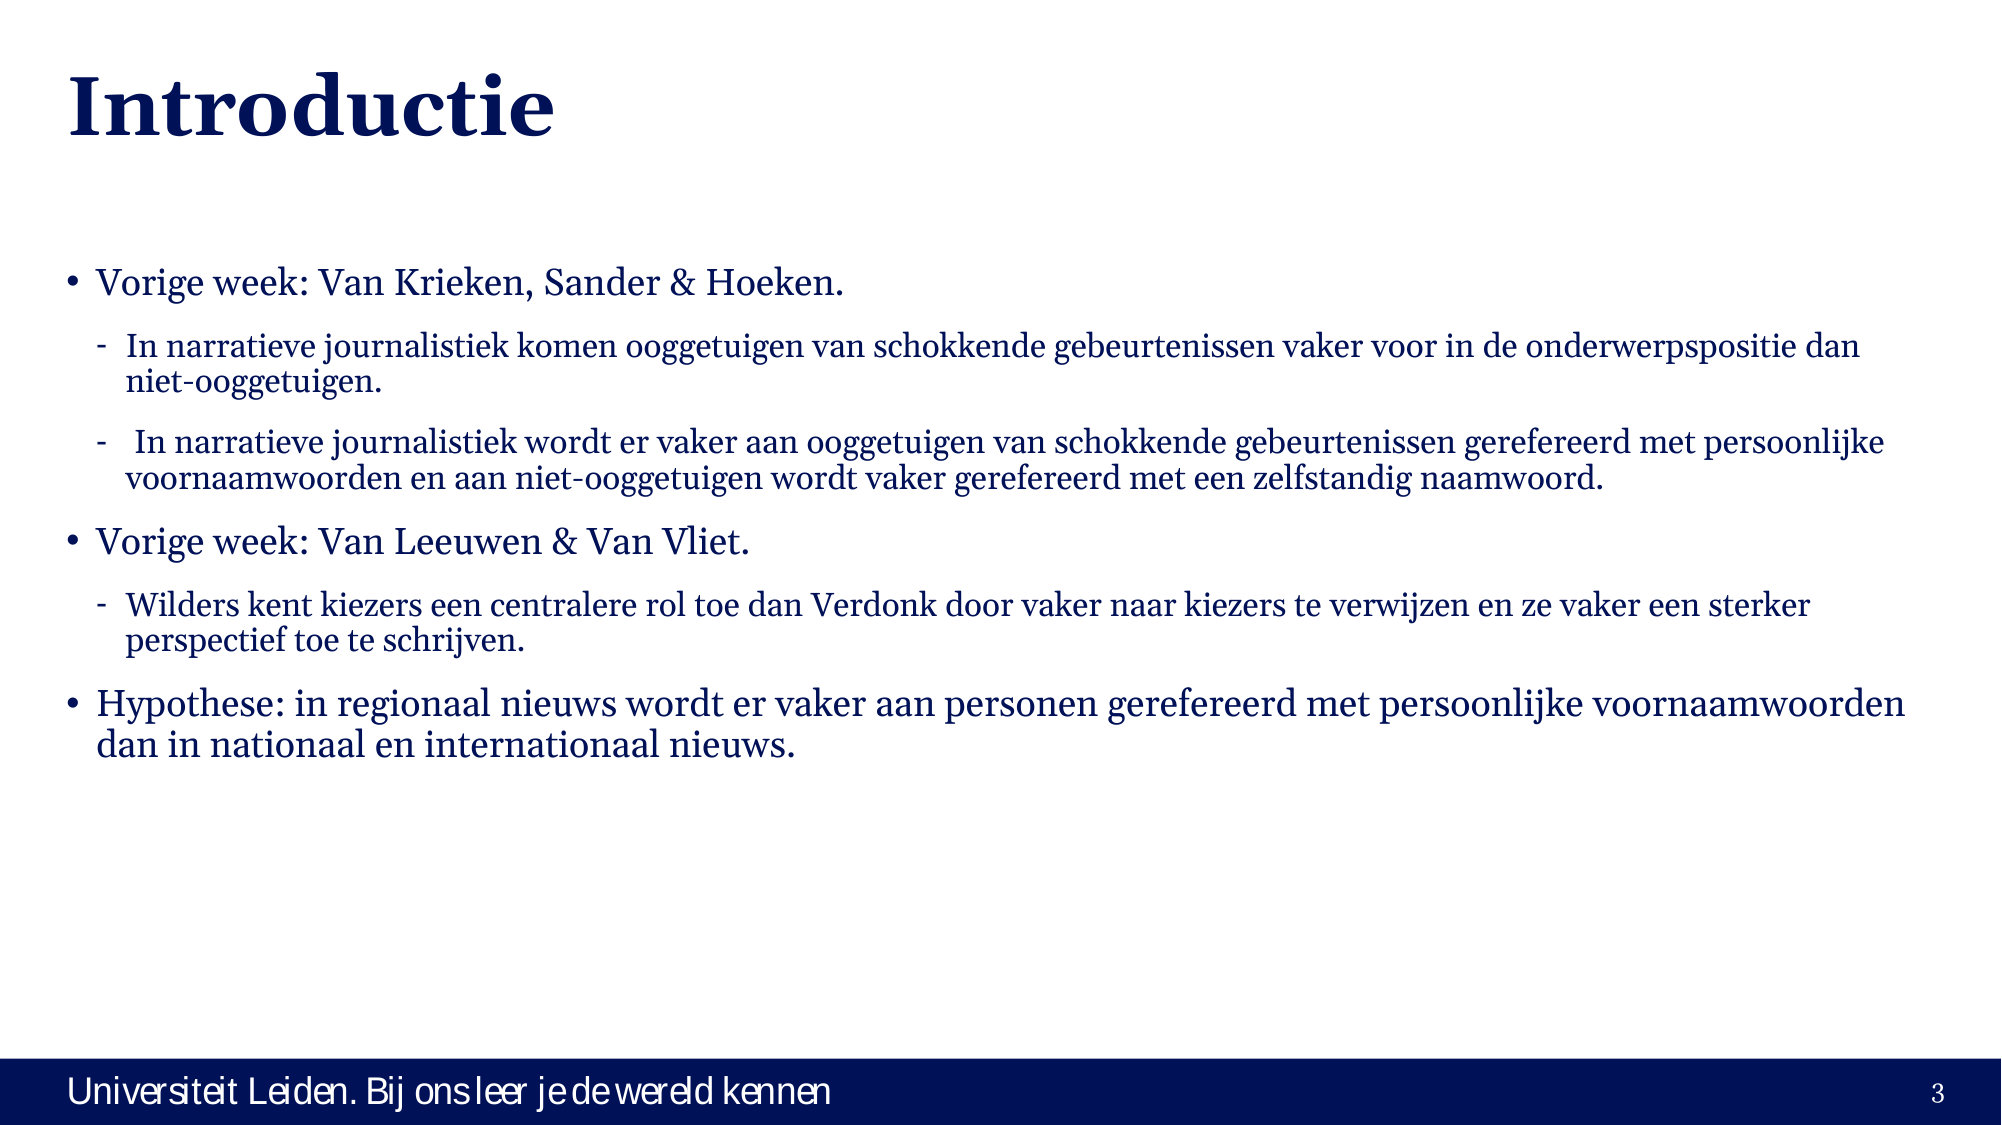

# Introductie

Vorige week: Van Krieken, Sander & Hoeken.
In narratieve journalistiek komen ooggetuigen van schokkende gebeurtenissen vaker voor in de onderwerpspositie dan niet-ooggetuigen.
 In narratieve journalistiek wordt er vaker aan ooggetuigen van schokkende gebeurtenissen gerefereerd met persoonlijke voornaamwoorden en aan niet-ooggetuigen wordt vaker gerefereerd met een zelfstandig naamwoord.
Vorige week: Van Leeuwen & Van Vliet.
Wilders kent kiezers een centralere rol toe dan Verdonk door vaker naar kiezers te verwijzen en ze vaker een sterker perspectief toe te schrijven.
Hypothese: in regionaal nieuws wordt er vaker aan personen gerefereerd met persoonlijke voornaamwoorden dan in nationaal en internationaal nieuws.